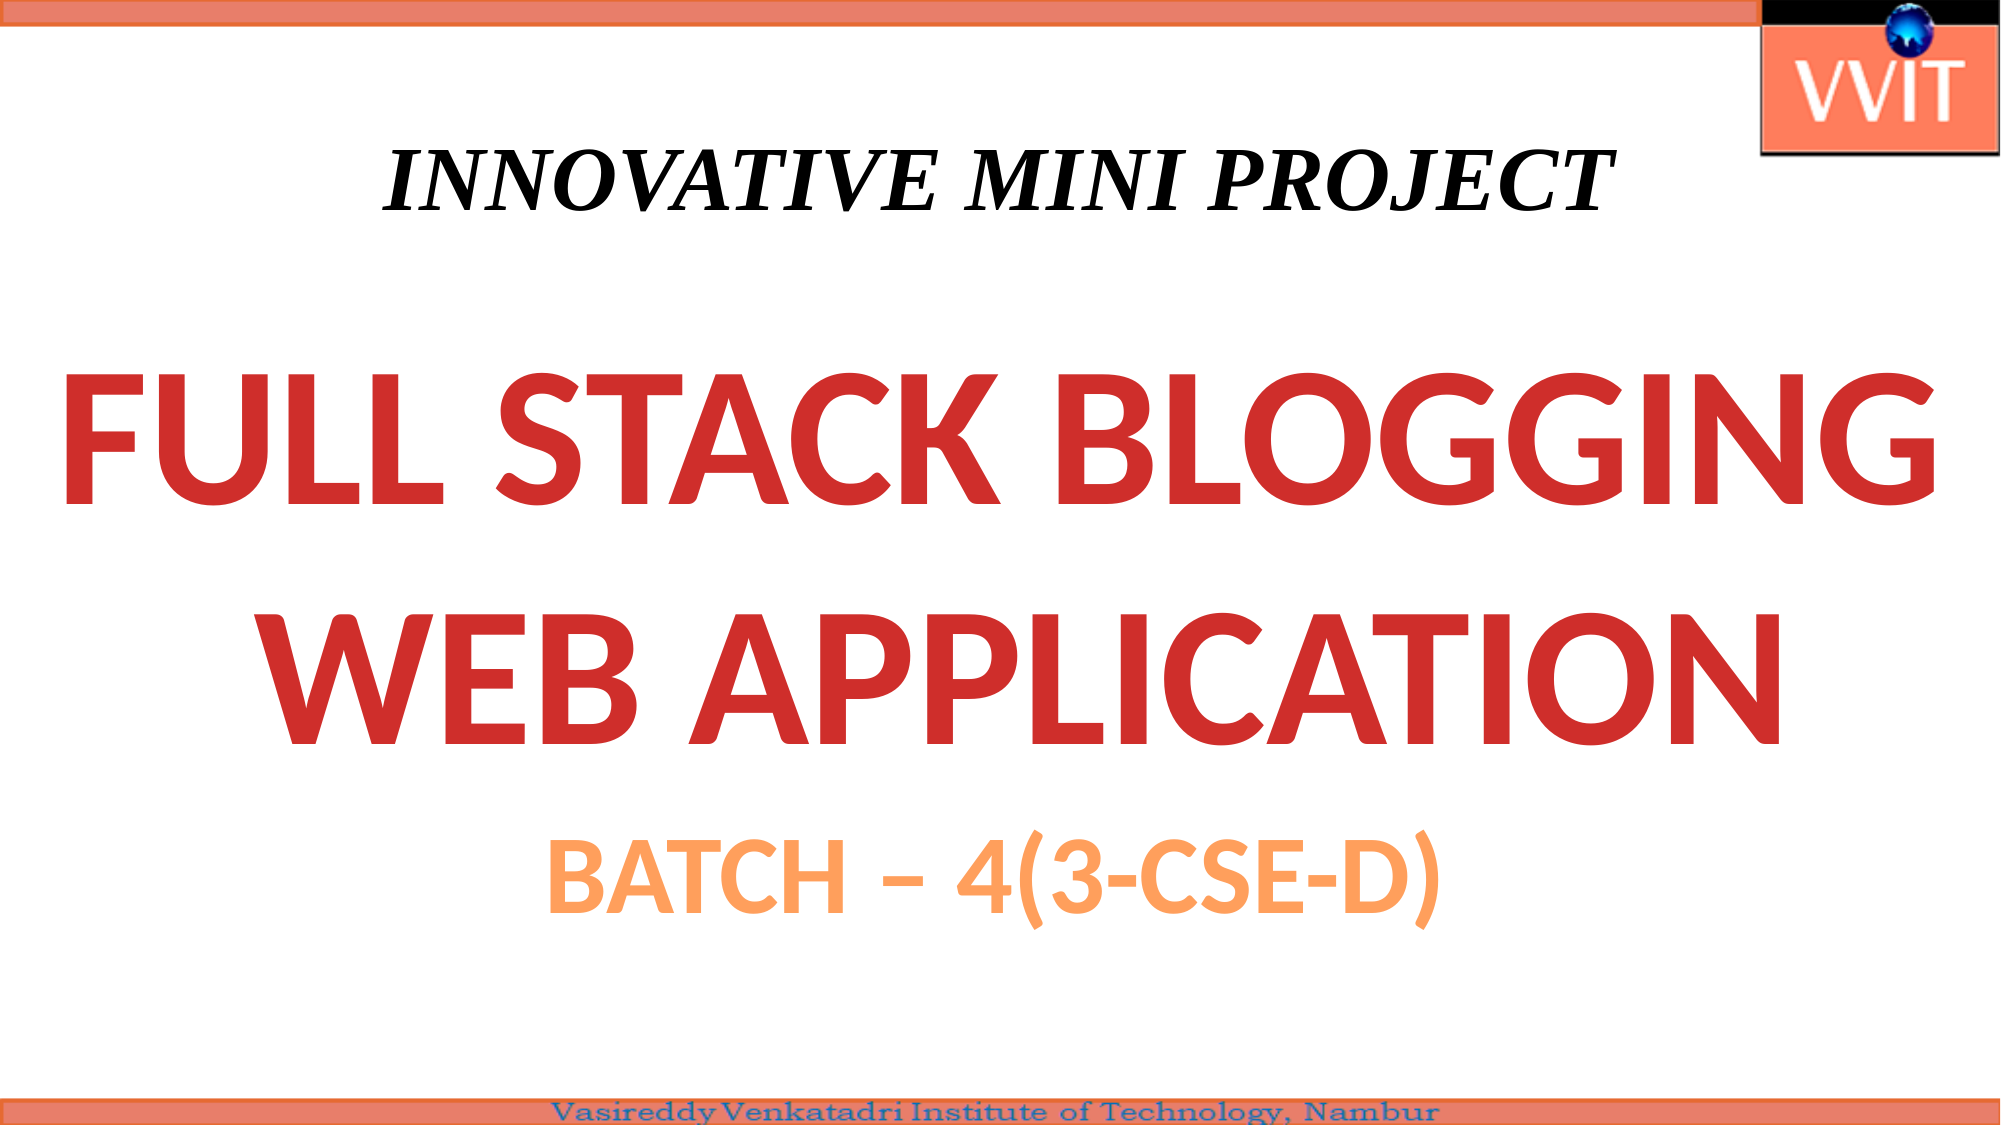

# INNOVATIVE MINI PROJECT
FULL STACK BLOGGING
 WEB APPLICATION
BATCH – 4(3-CSE-D)